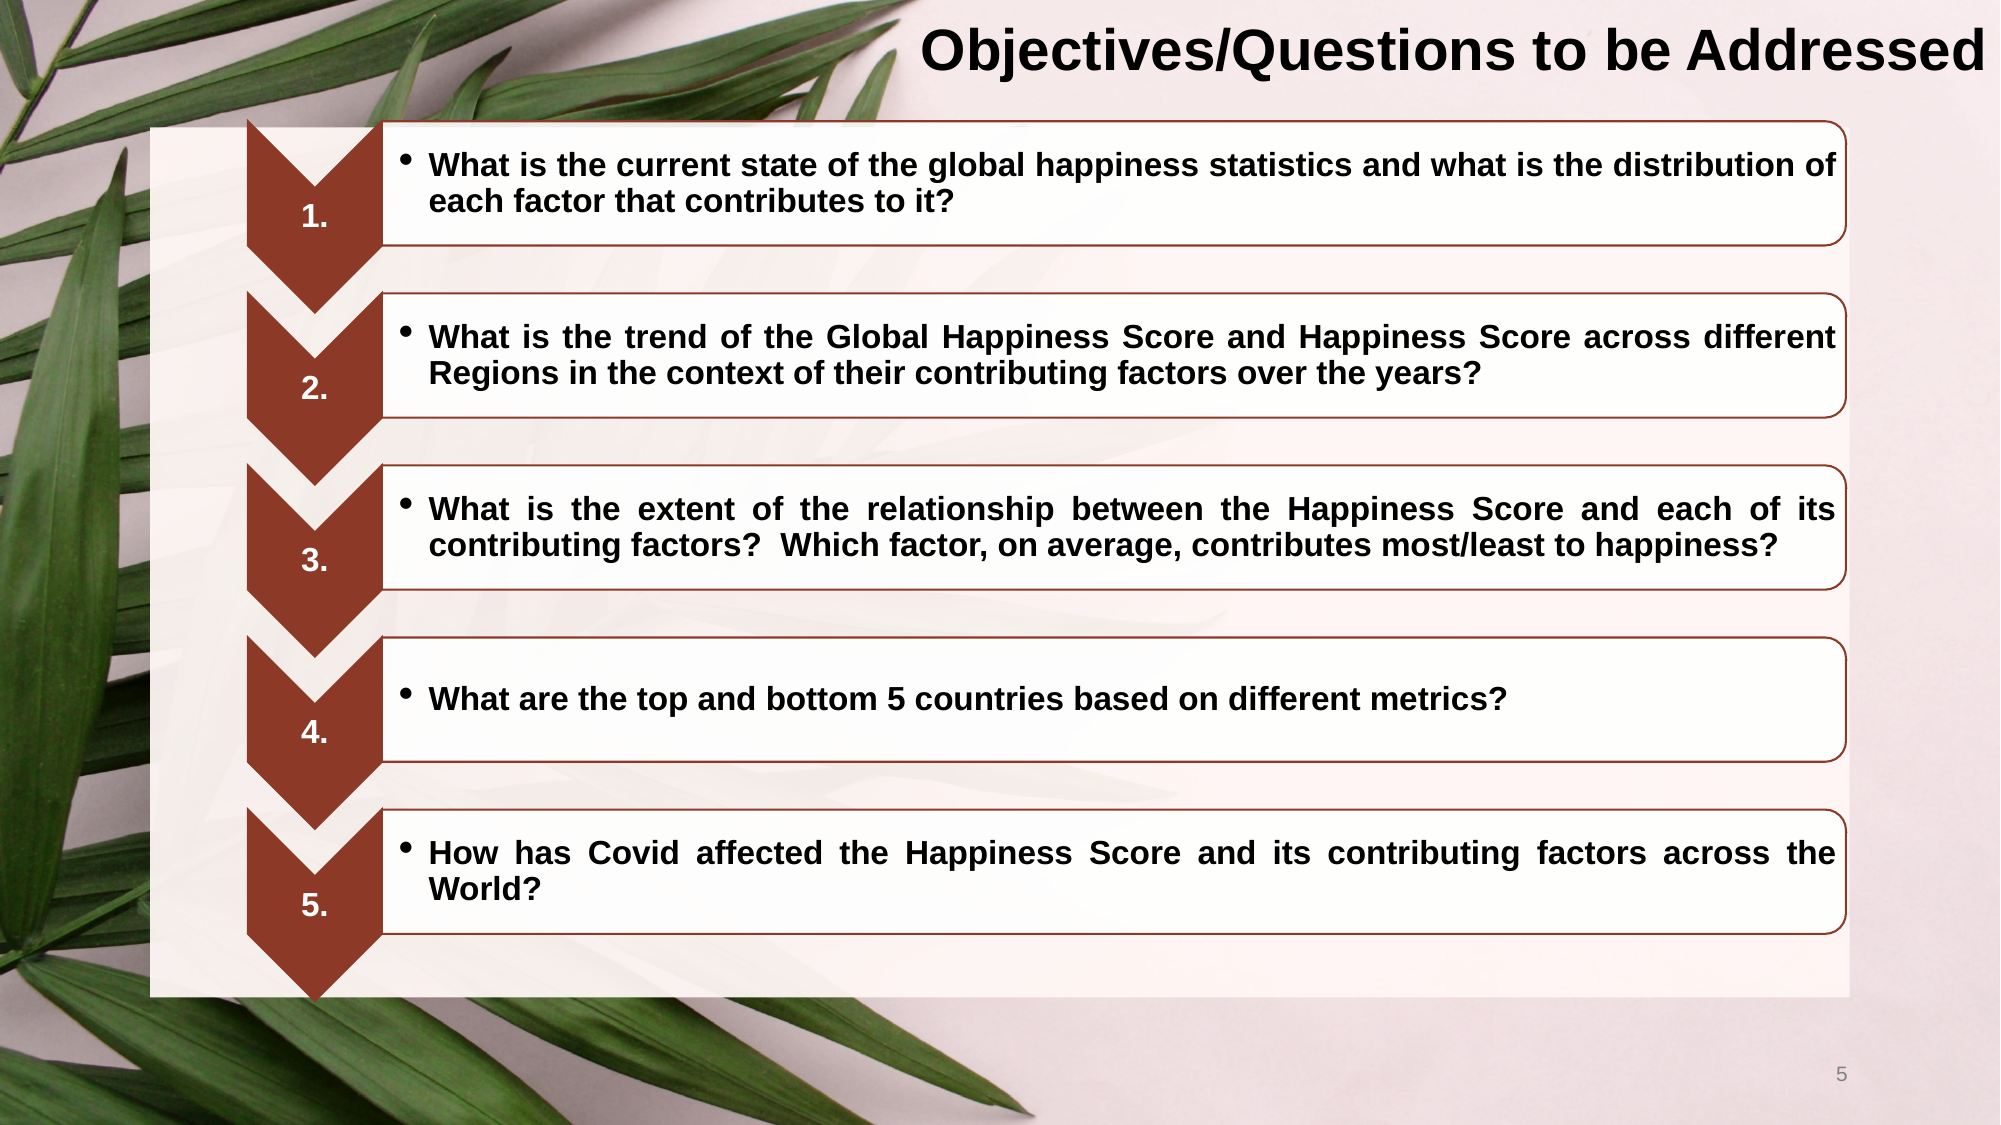

Objectives/Questions to be Addressed
1.
What is the current state of the global happiness statistics and what is the distribution of each factor that contributes to it?
2.
What is the trend of the Global Happiness Score and Happiness Score across different Regions in the context of their contributing factors over the years?
3.
What is the extent of the relationship between the Happiness Score and each of its contributing factors?  Which factor, on average, contributes most/least to happiness?
4.
What are the top and bottom 5 countries based on different metrics?
5.
How has Covid affected the Happiness Score and its contributing factors across the World?
5